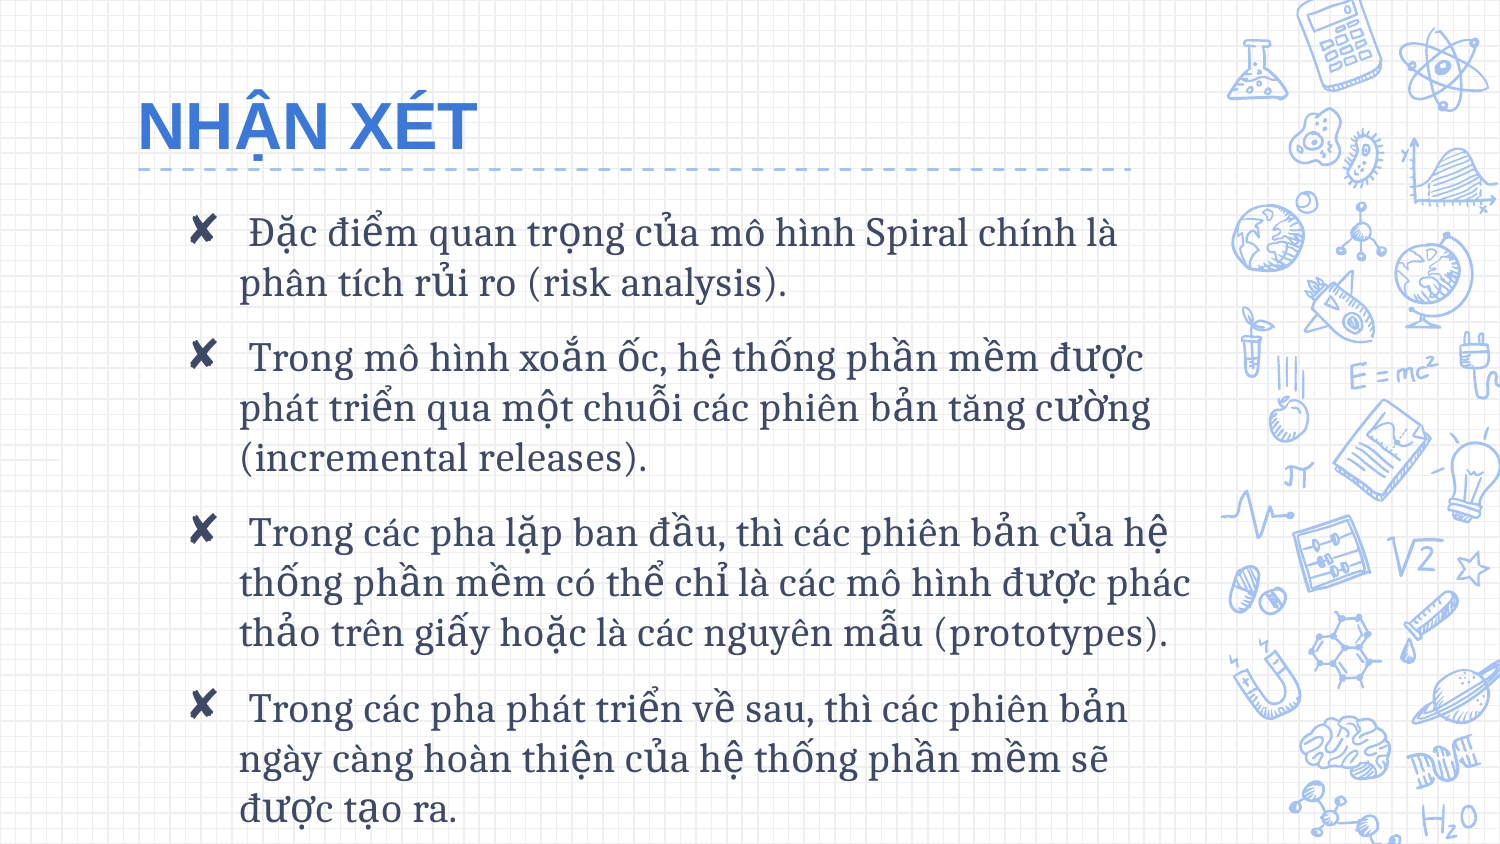

# NHẬN XÉT
 Đặc điểm quan trọng của mô hình Spiral chính là phân tích rủi ro (risk analysis).
 Trong mô hình xoắn ốc, hệ thống phần mềm được phát triển qua một chuỗi các phiên bản tăng cường (incremental releases).
 Trong các pha lặp ban đầu, thì các phiên bản của hệ thống phần mềm có thể chỉ là các mô hình được phác thảo trên giấy hoặc là các nguyên mẫu (prototypes).
 Trong các pha phát triển về sau, thì các phiên bản ngày càng hoàn thiện của hệ thống phần mềm sẽ được tạo ra.